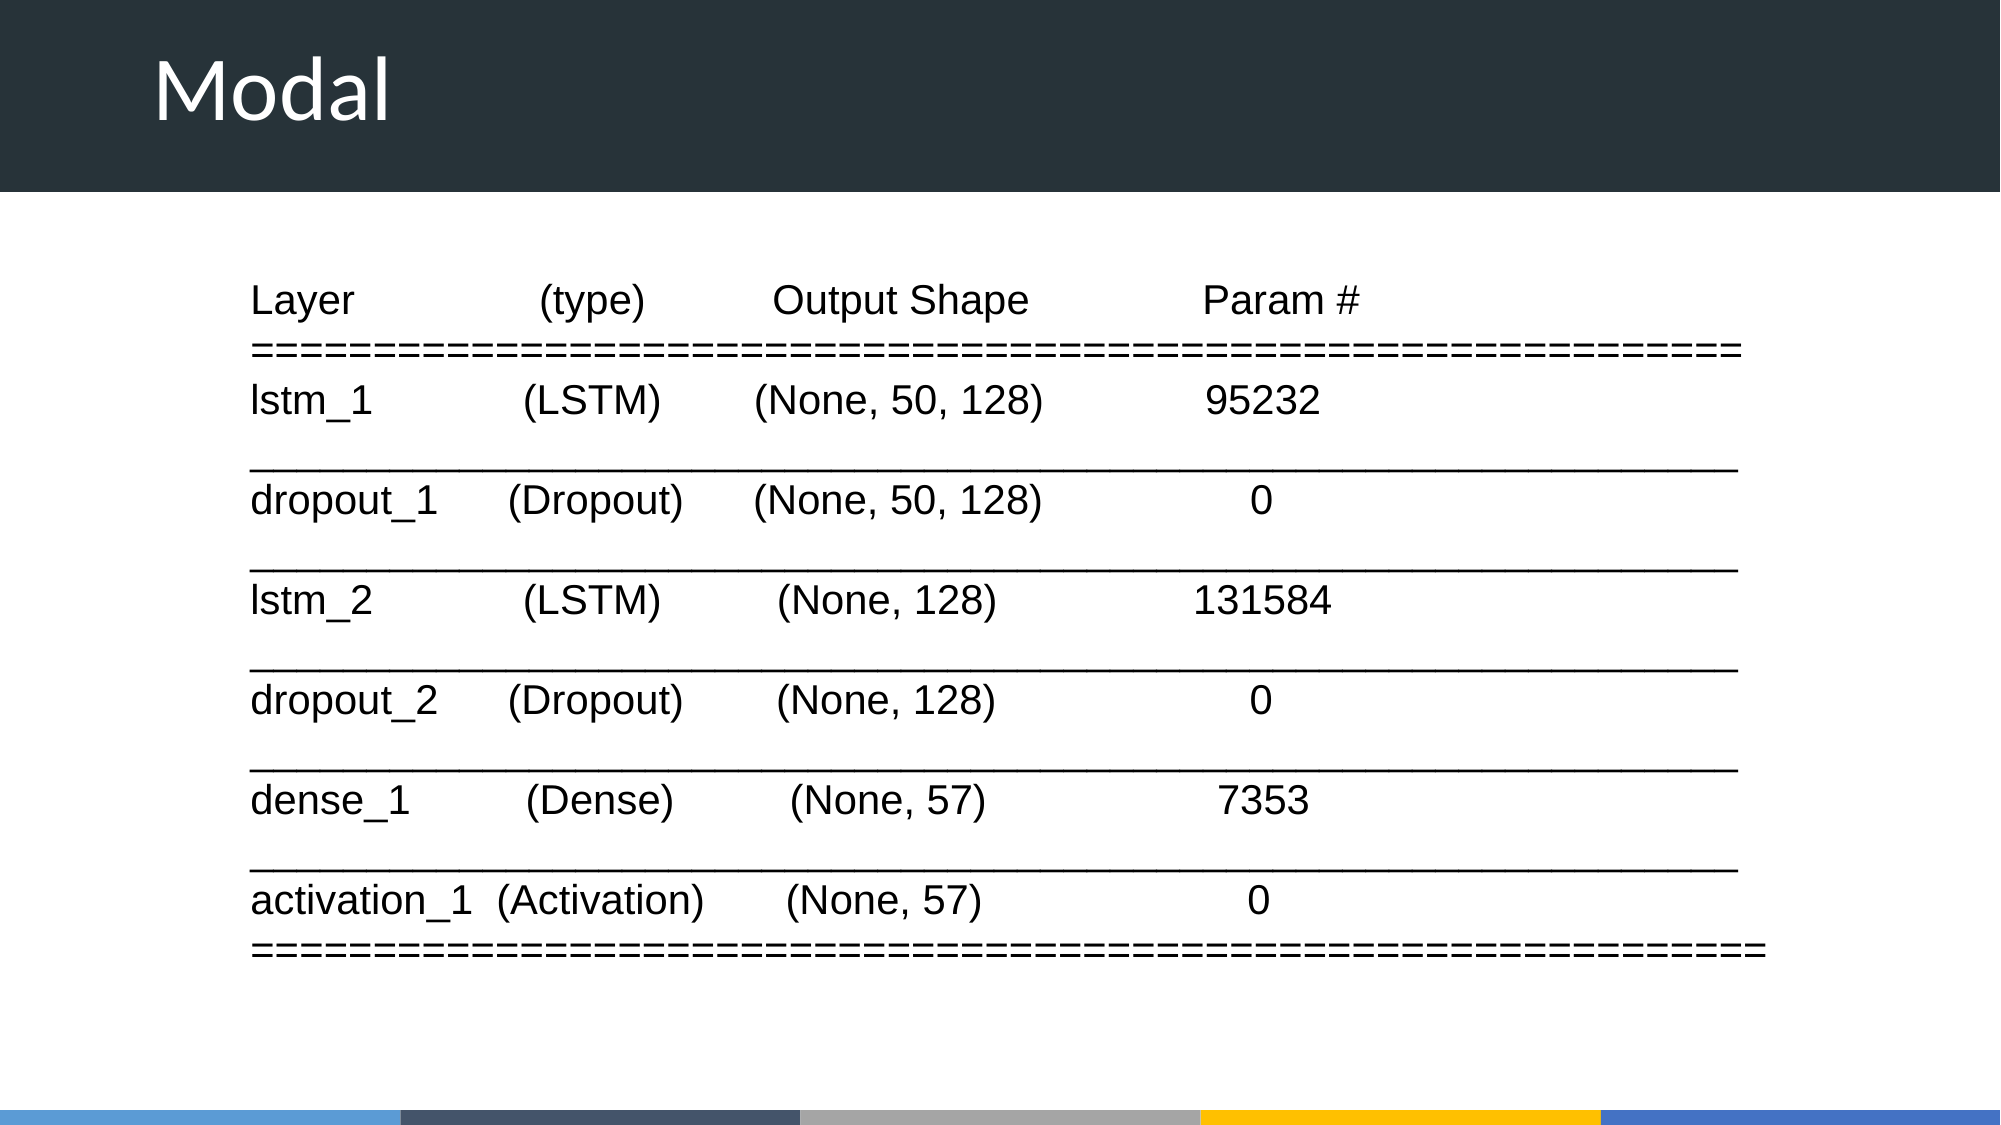

Modal
Layer                (type)           Output Shape               Param #
=============================================================
lstm_1             (LSTM)        (None, 50, 128)              95232
________________________________________________________________
dropout_1      (Dropout)      (None, 50, 128)                  0
________________________________________________________________
lstm_2             (LSTM)          (None, 128)                 131584
________________________________________________________________
dropout_2      (Dropout)        (None, 128)                      0
________________________________________________________________
dense_1          (Dense)          (None, 57)                    7353
________________________________________________________________
activation_1  (Activation)       (None, 57)                       0
==============================================================